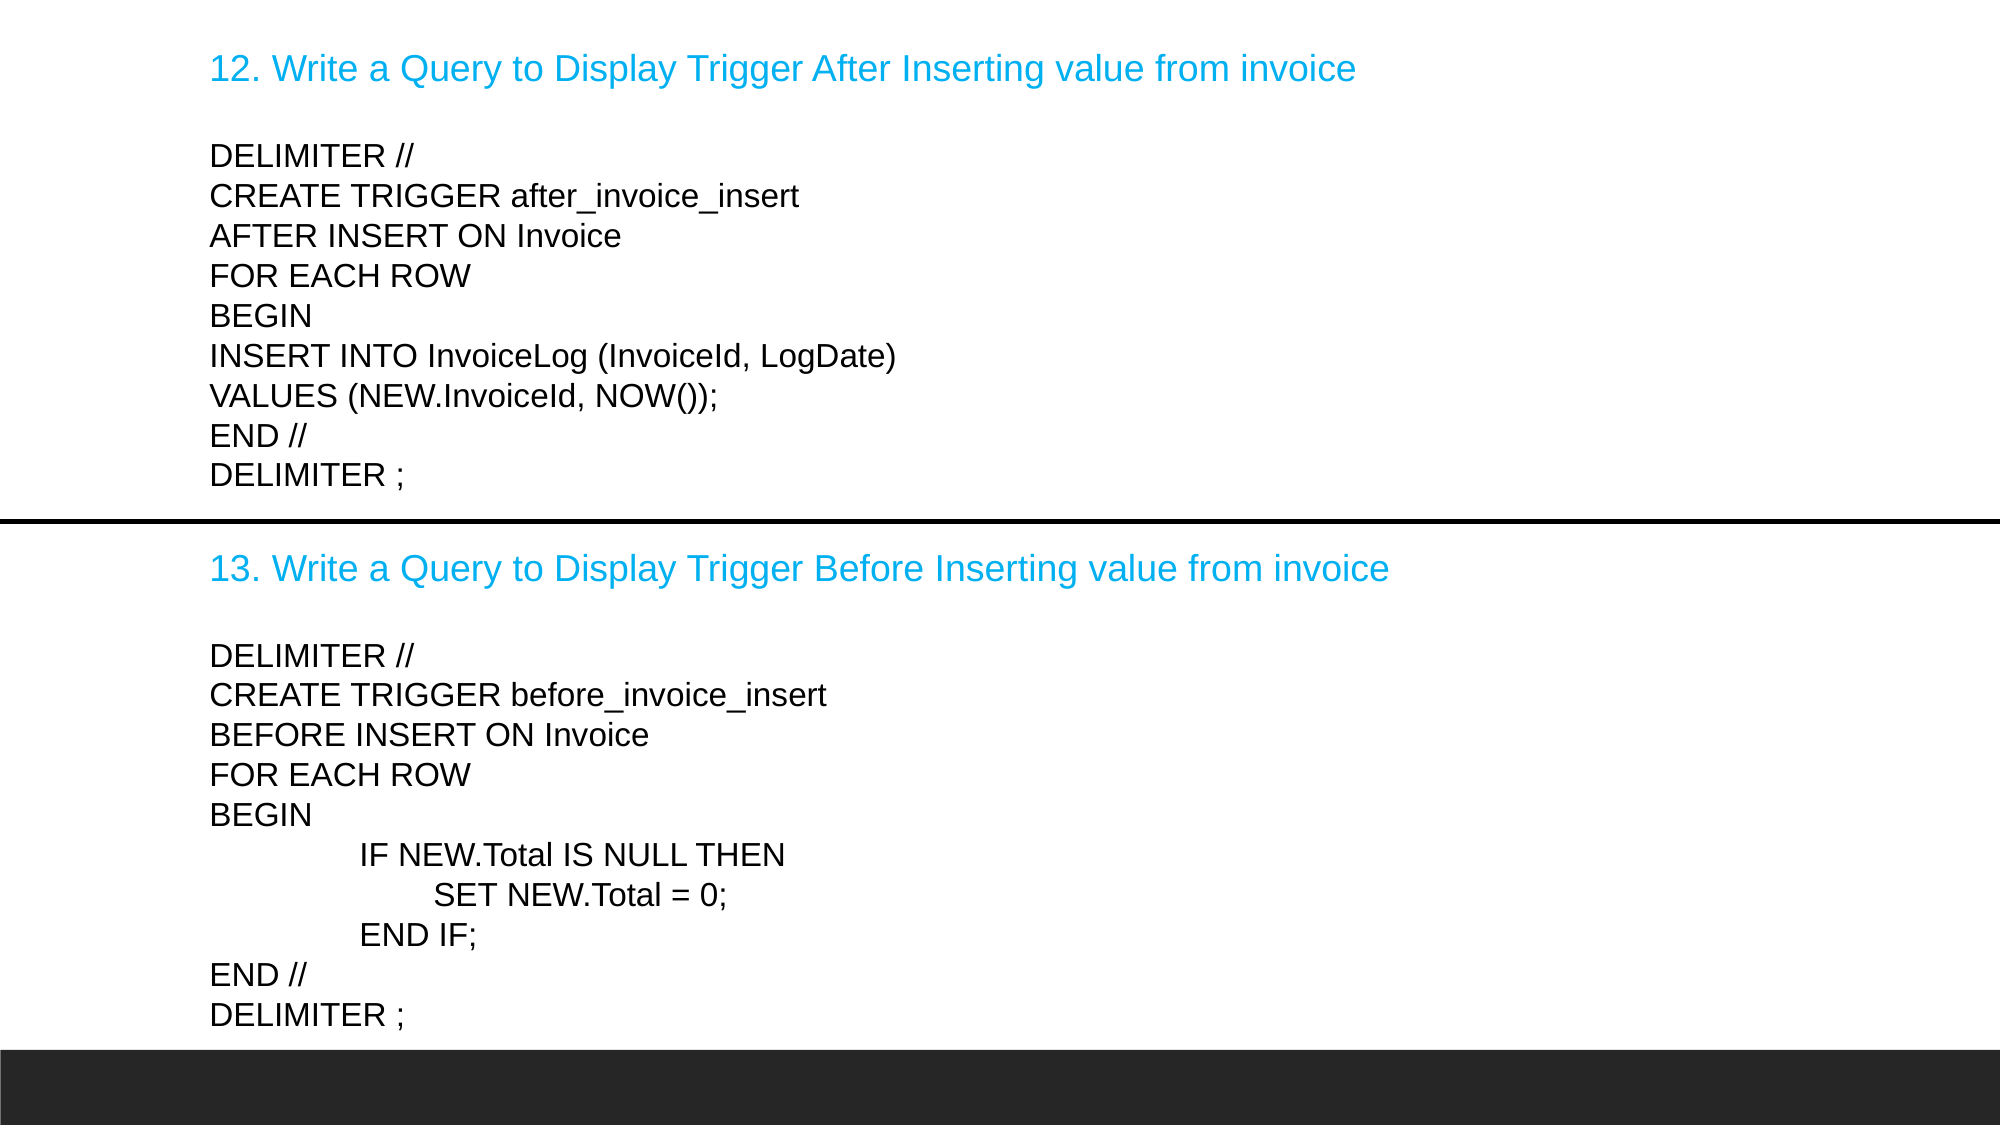

12. Write a Query to Display Trigger After Inserting value from invoice

DELIMITER //
CREATE TRIGGER after_invoice_insert
AFTER INSERT ON Invoice
FOR EACH ROW
BEGIN
INSERT INTO InvoiceLog (InvoiceId, LogDate)
VALUES (NEW.InvoiceId, NOW());
END //
DELIMITER ;
13. Write a Query to Display Trigger Before Inserting value from invoice

DELIMITER //
CREATE TRIGGER before_invoice_insert
BEFORE INSERT ON Invoice
FOR EACH ROW
BEGIN
	IF NEW.Total IS NULL THEN
	        SET NEW.Total = 0;
	END IF;
END //
DELIMITER ;